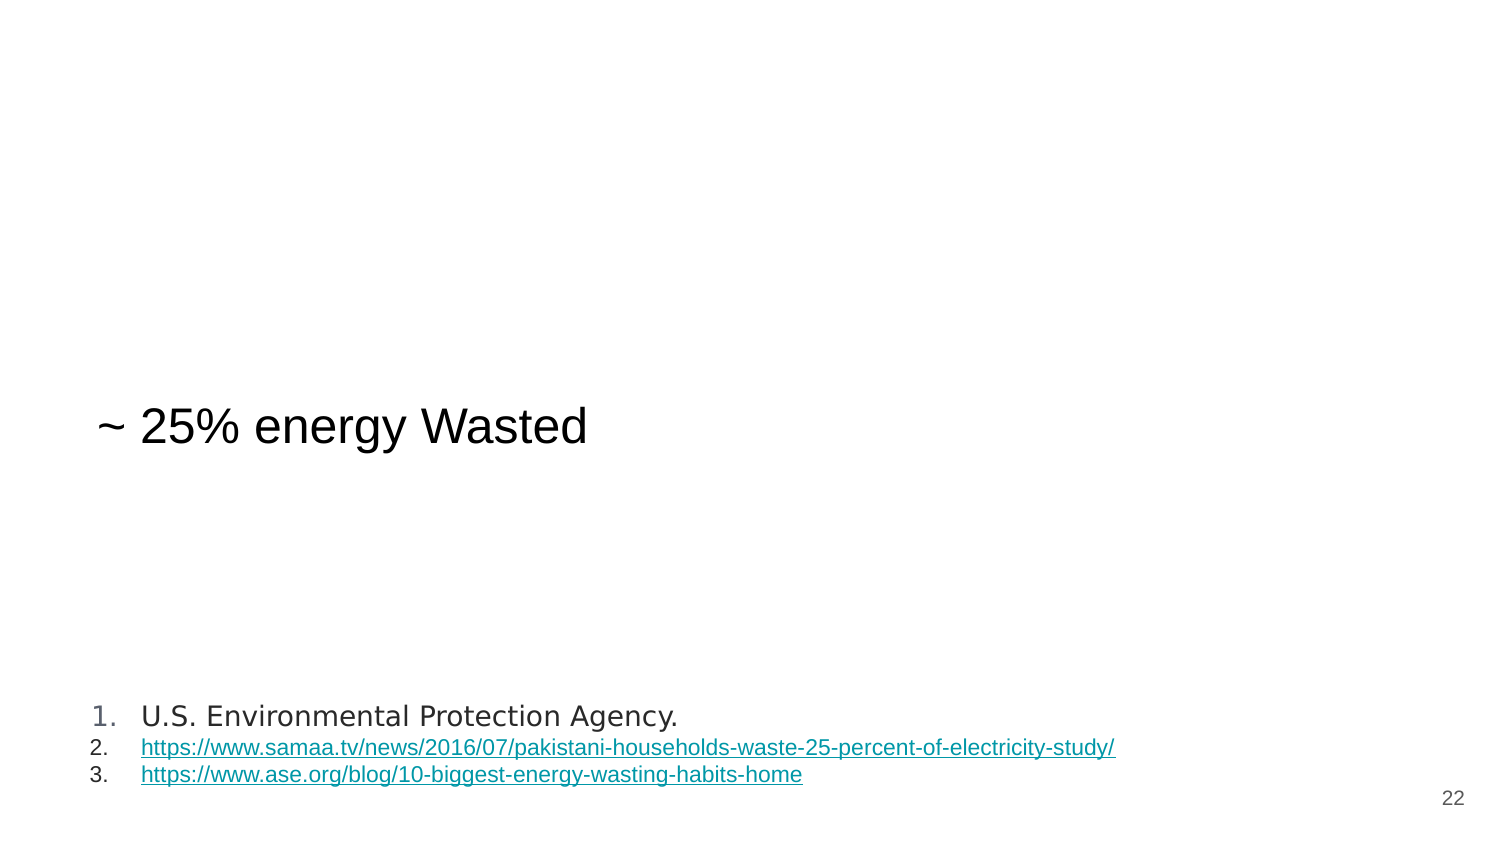

~ 25% energy Wasted

U.S. Environmental Protection Agency.
https://www.samaa.tv/news/2016/07/pakistani-households-waste-25-percent-of-electricity-study/
https://www.ase.org/blog/10-biggest-energy-wasting-habits-home

22